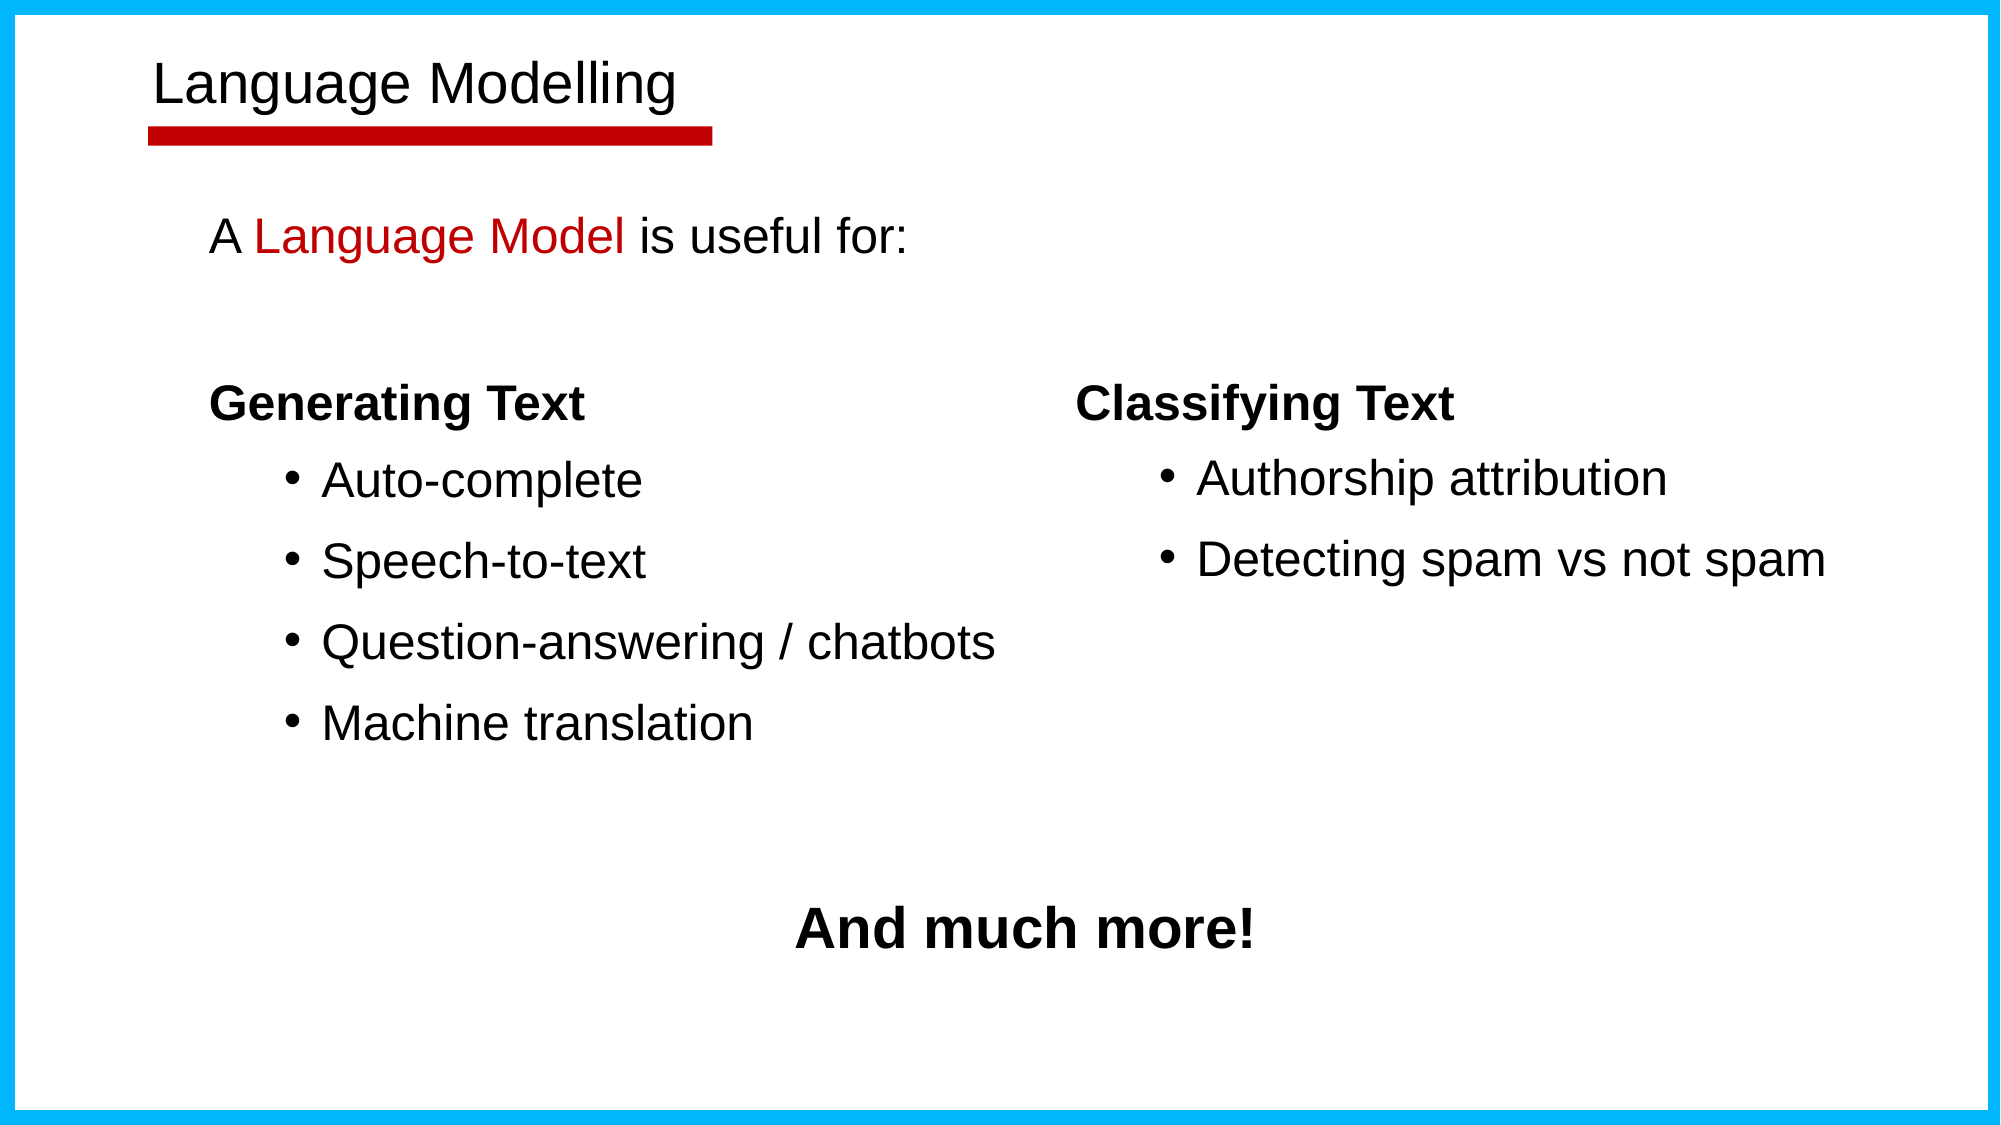

# Language Modelling

A Language Model is useful for:
Generating Text
Classifying Text
Authorship attribution
Detecting spam vs not spam
Auto-complete
Speech-to-text
Question-answering / chatbots
Machine translation
And much more!
30